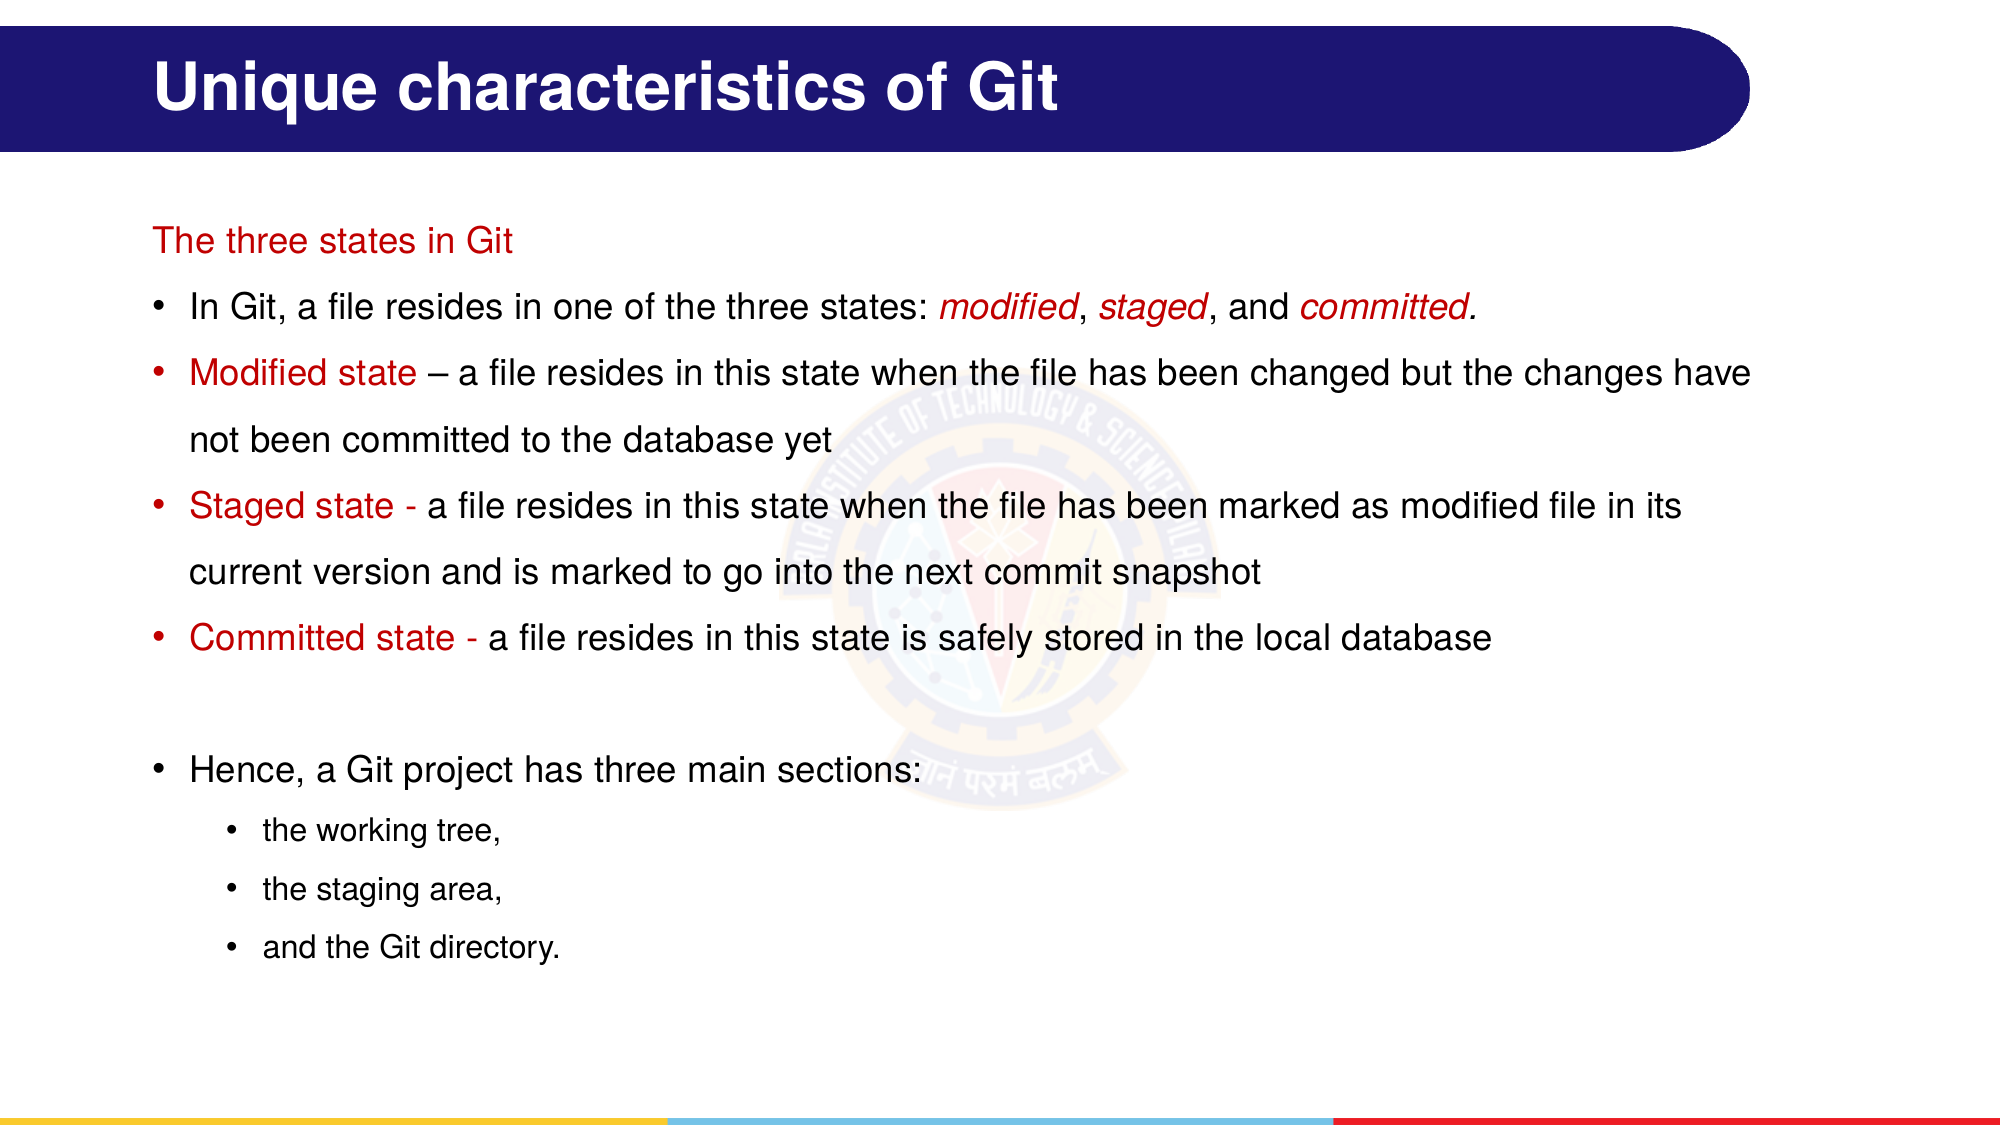

# Unique characteristics of Git
The three states in Git
In Git, a file resides in one of the three states: modified, staged, and committed.
Modified state – a file resides in this state when the file has been changed but the changes have not been committed to the database yet
Staged state - a file resides in this state when the file has been marked as modified file in its current version and is marked to go into the next commit snapshot
Committed state - a file resides in this state is safely stored in the local database

Hence, a Git project has three main sections:
the working tree,
the staging area,
and the Git directory.